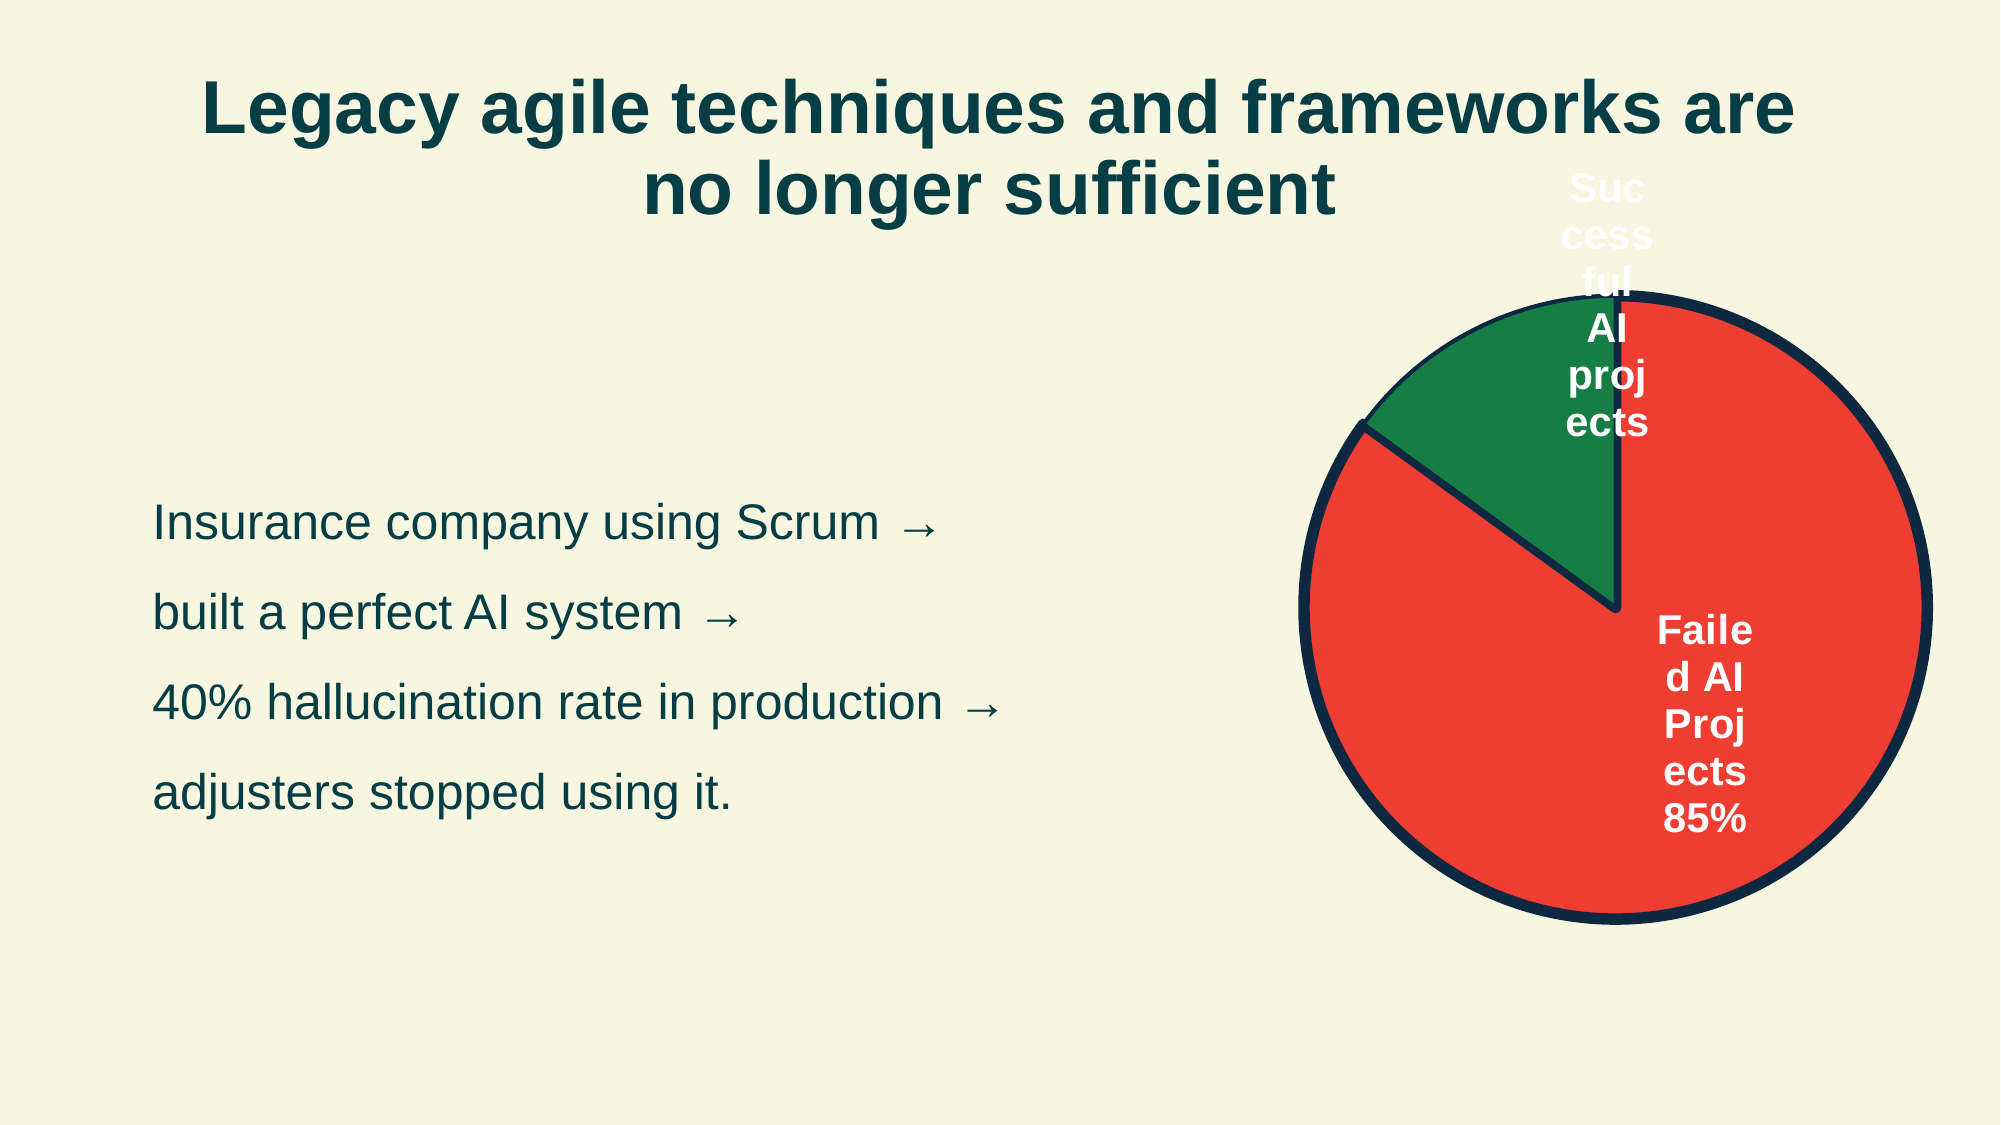

# Legacy agile techniques and frameworks are no longer sufficient

### Chart

| Category | Sales |
|---|---|
| Failed AI Projects | 85.0 |
| Successful AI projects | 15.0 |
Insurance company using Scrum →
built a perfect AI system →
40% hallucination rate in production → adjusters stopped using it.